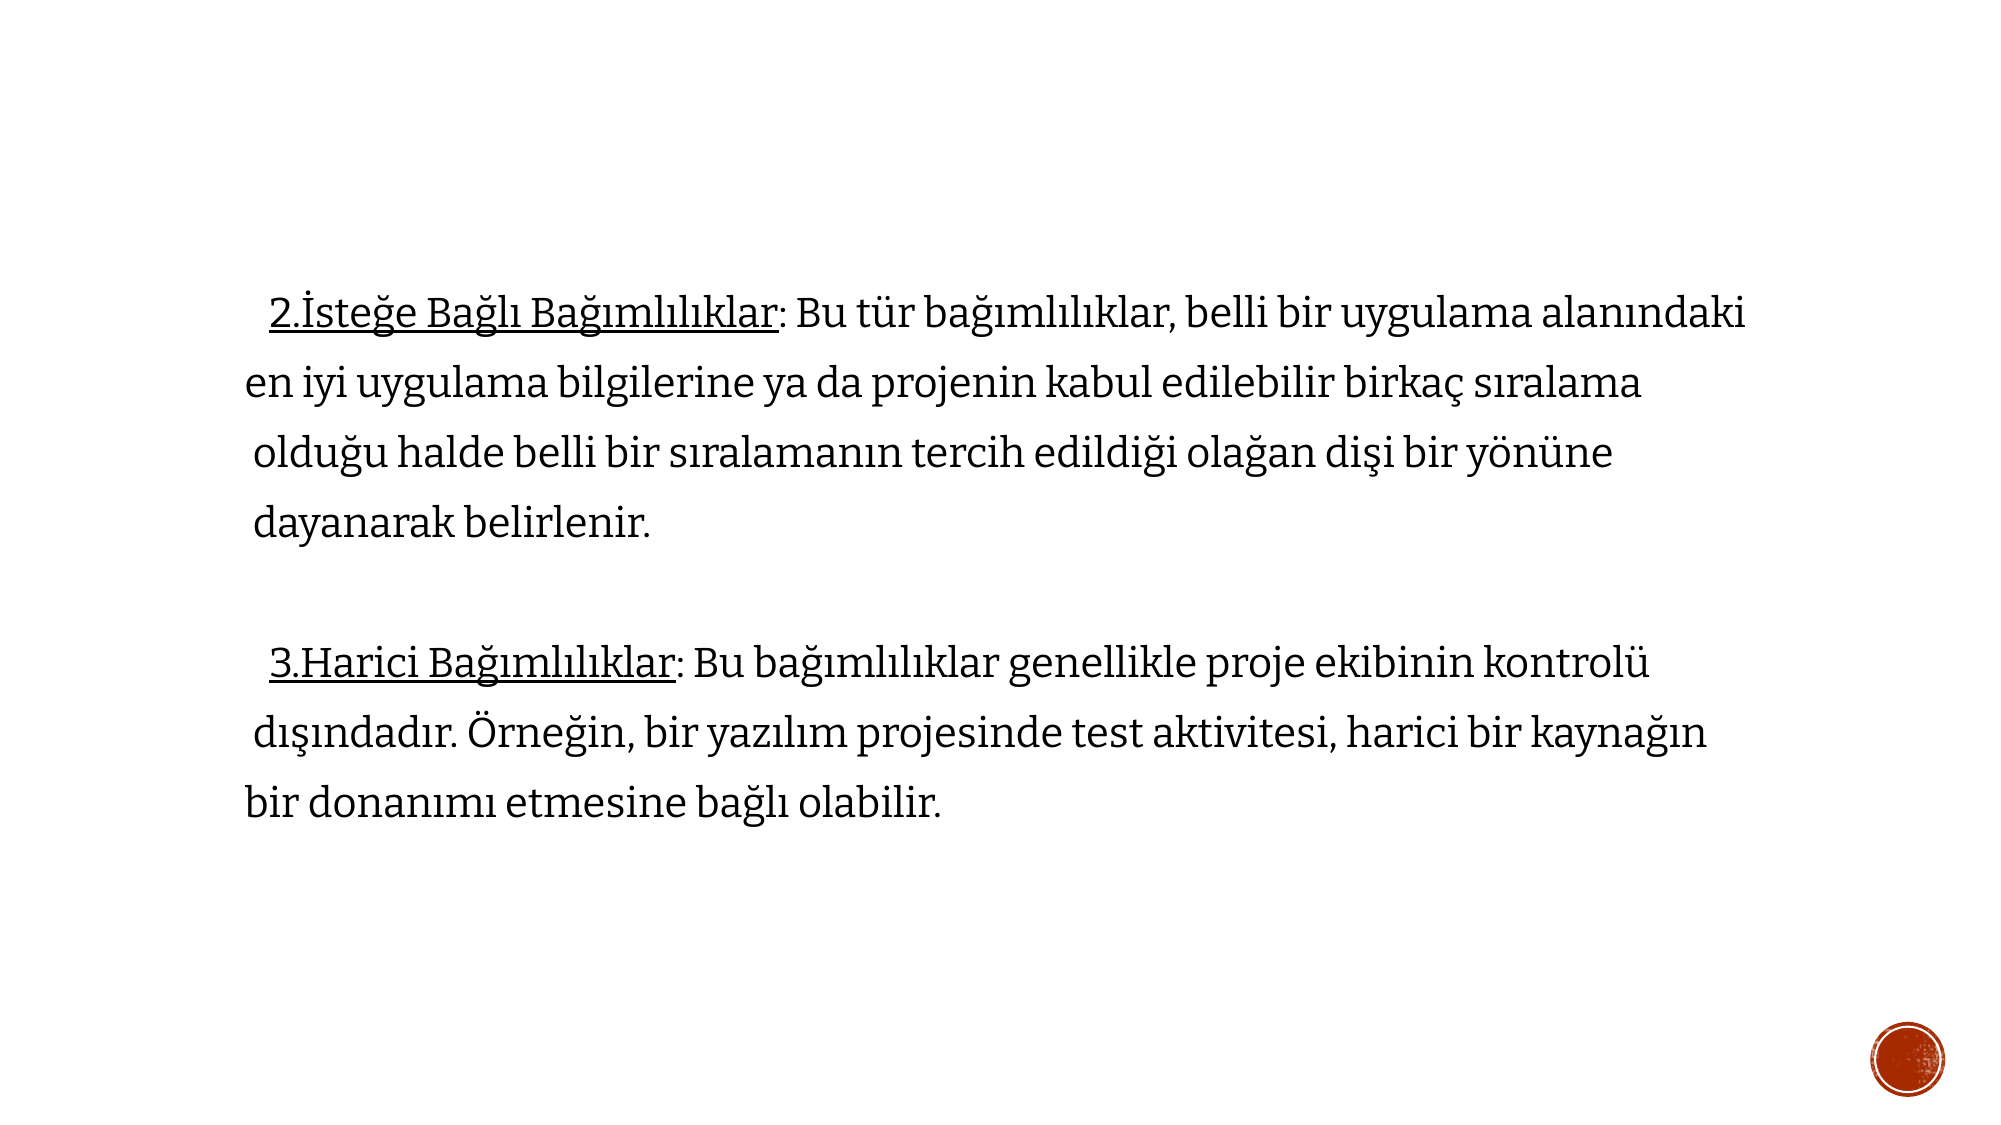

2.İsteğe Bağlı Bağımlılıklar: Bu tür bağımlılıklar, belli bir uygulama alanındaki
en iyi uygulama bilgilerine ya da projenin kabul edilebilir birkaç sıralama
 olduğu halde belli bir sıralamanın tercih edildiği olağan dişi bir yönüne
 dayanarak belirlenir.

   3.Harici Bağımlılıklar: Bu bağımlılıklar genellikle proje ekibinin kontrolü
 dışındadır. Örneğin, bir yazılım projesinde test aktivitesi, harici bir kaynağın
bir donanımı etmesine bağlı olabilir.